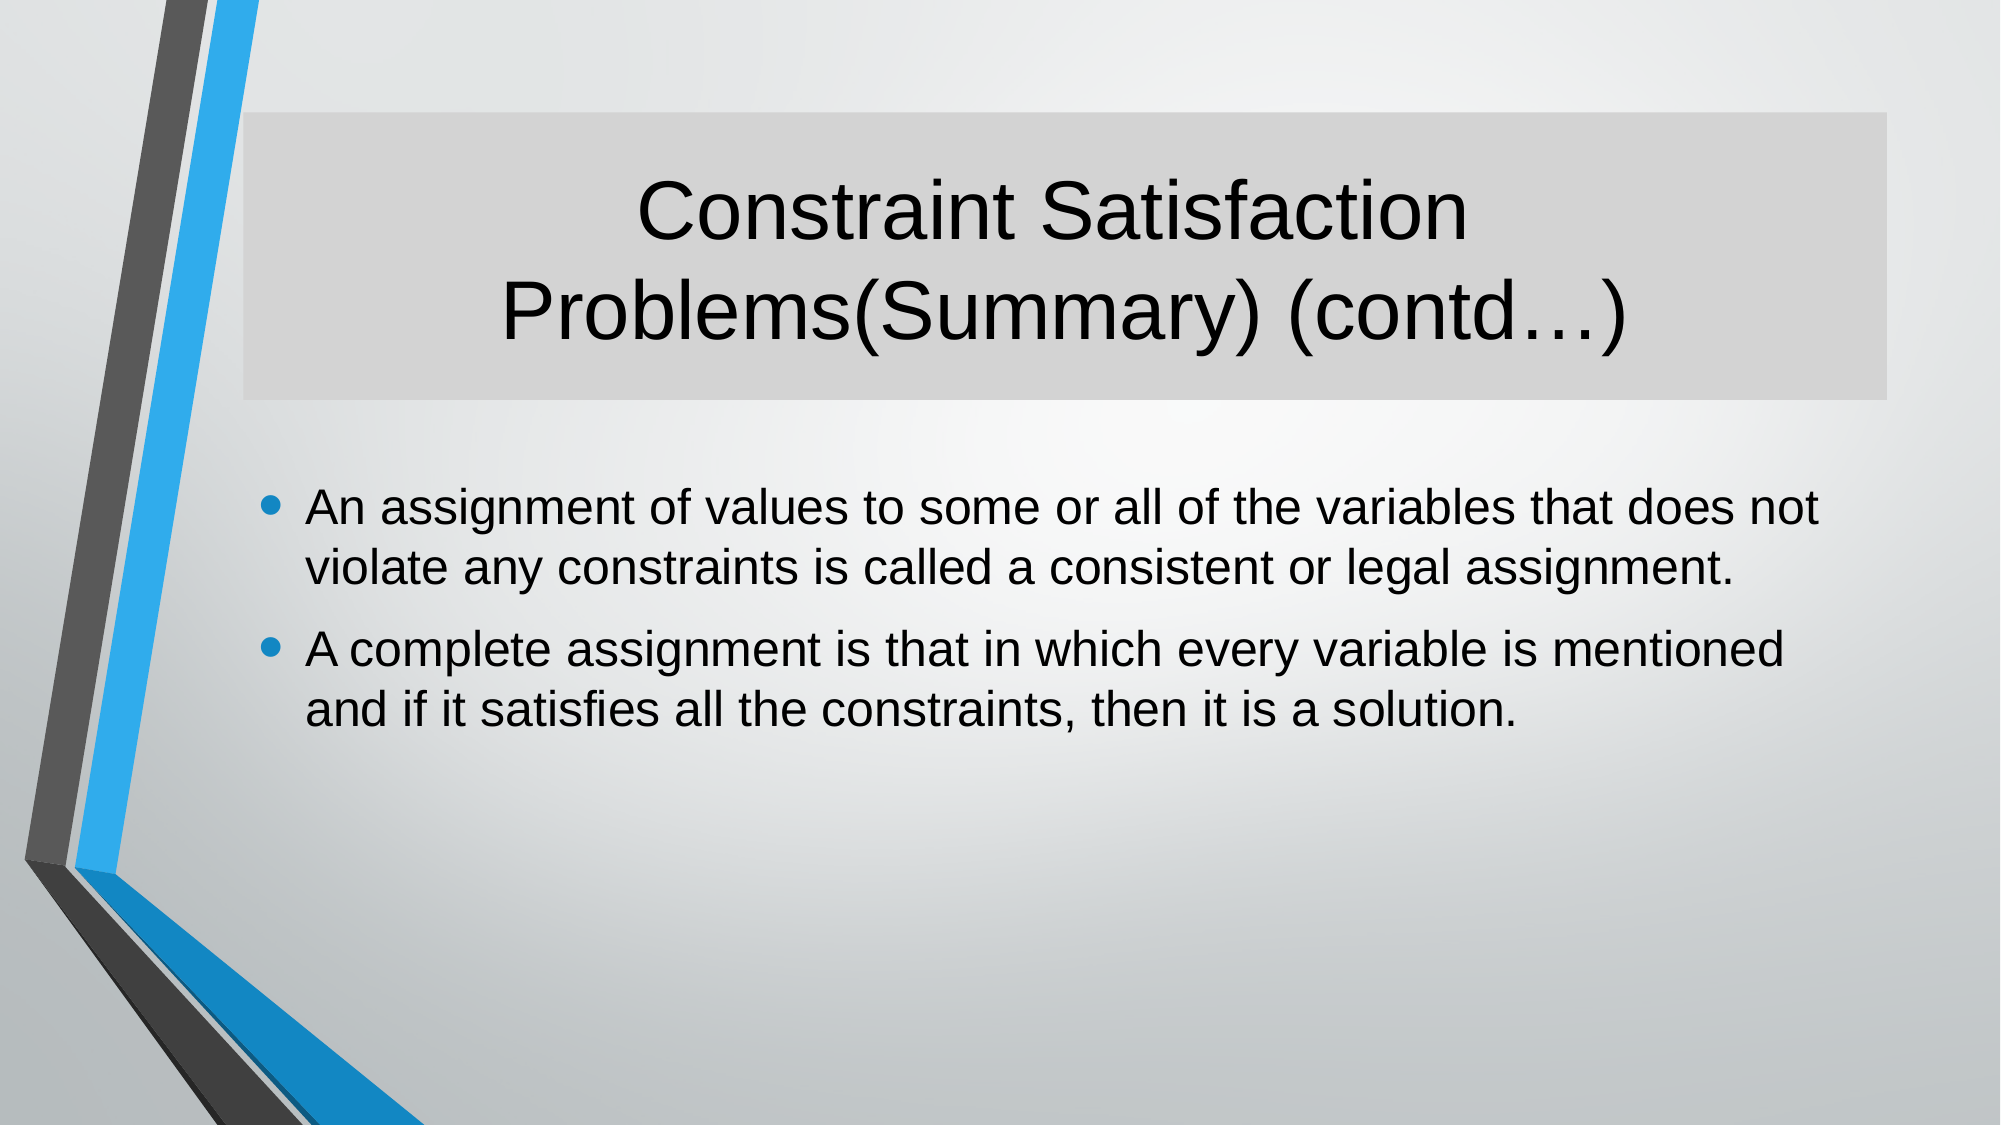

# Constraint Satisfaction  Problems(Summary) (contd…)
An assignment of values to some or all of the variables that does not violate any constraints is called a consistent or legal assignment.
A complete assignment is that in which every variable is mentioned and if it satisfies all the constraints, then it is a solution.